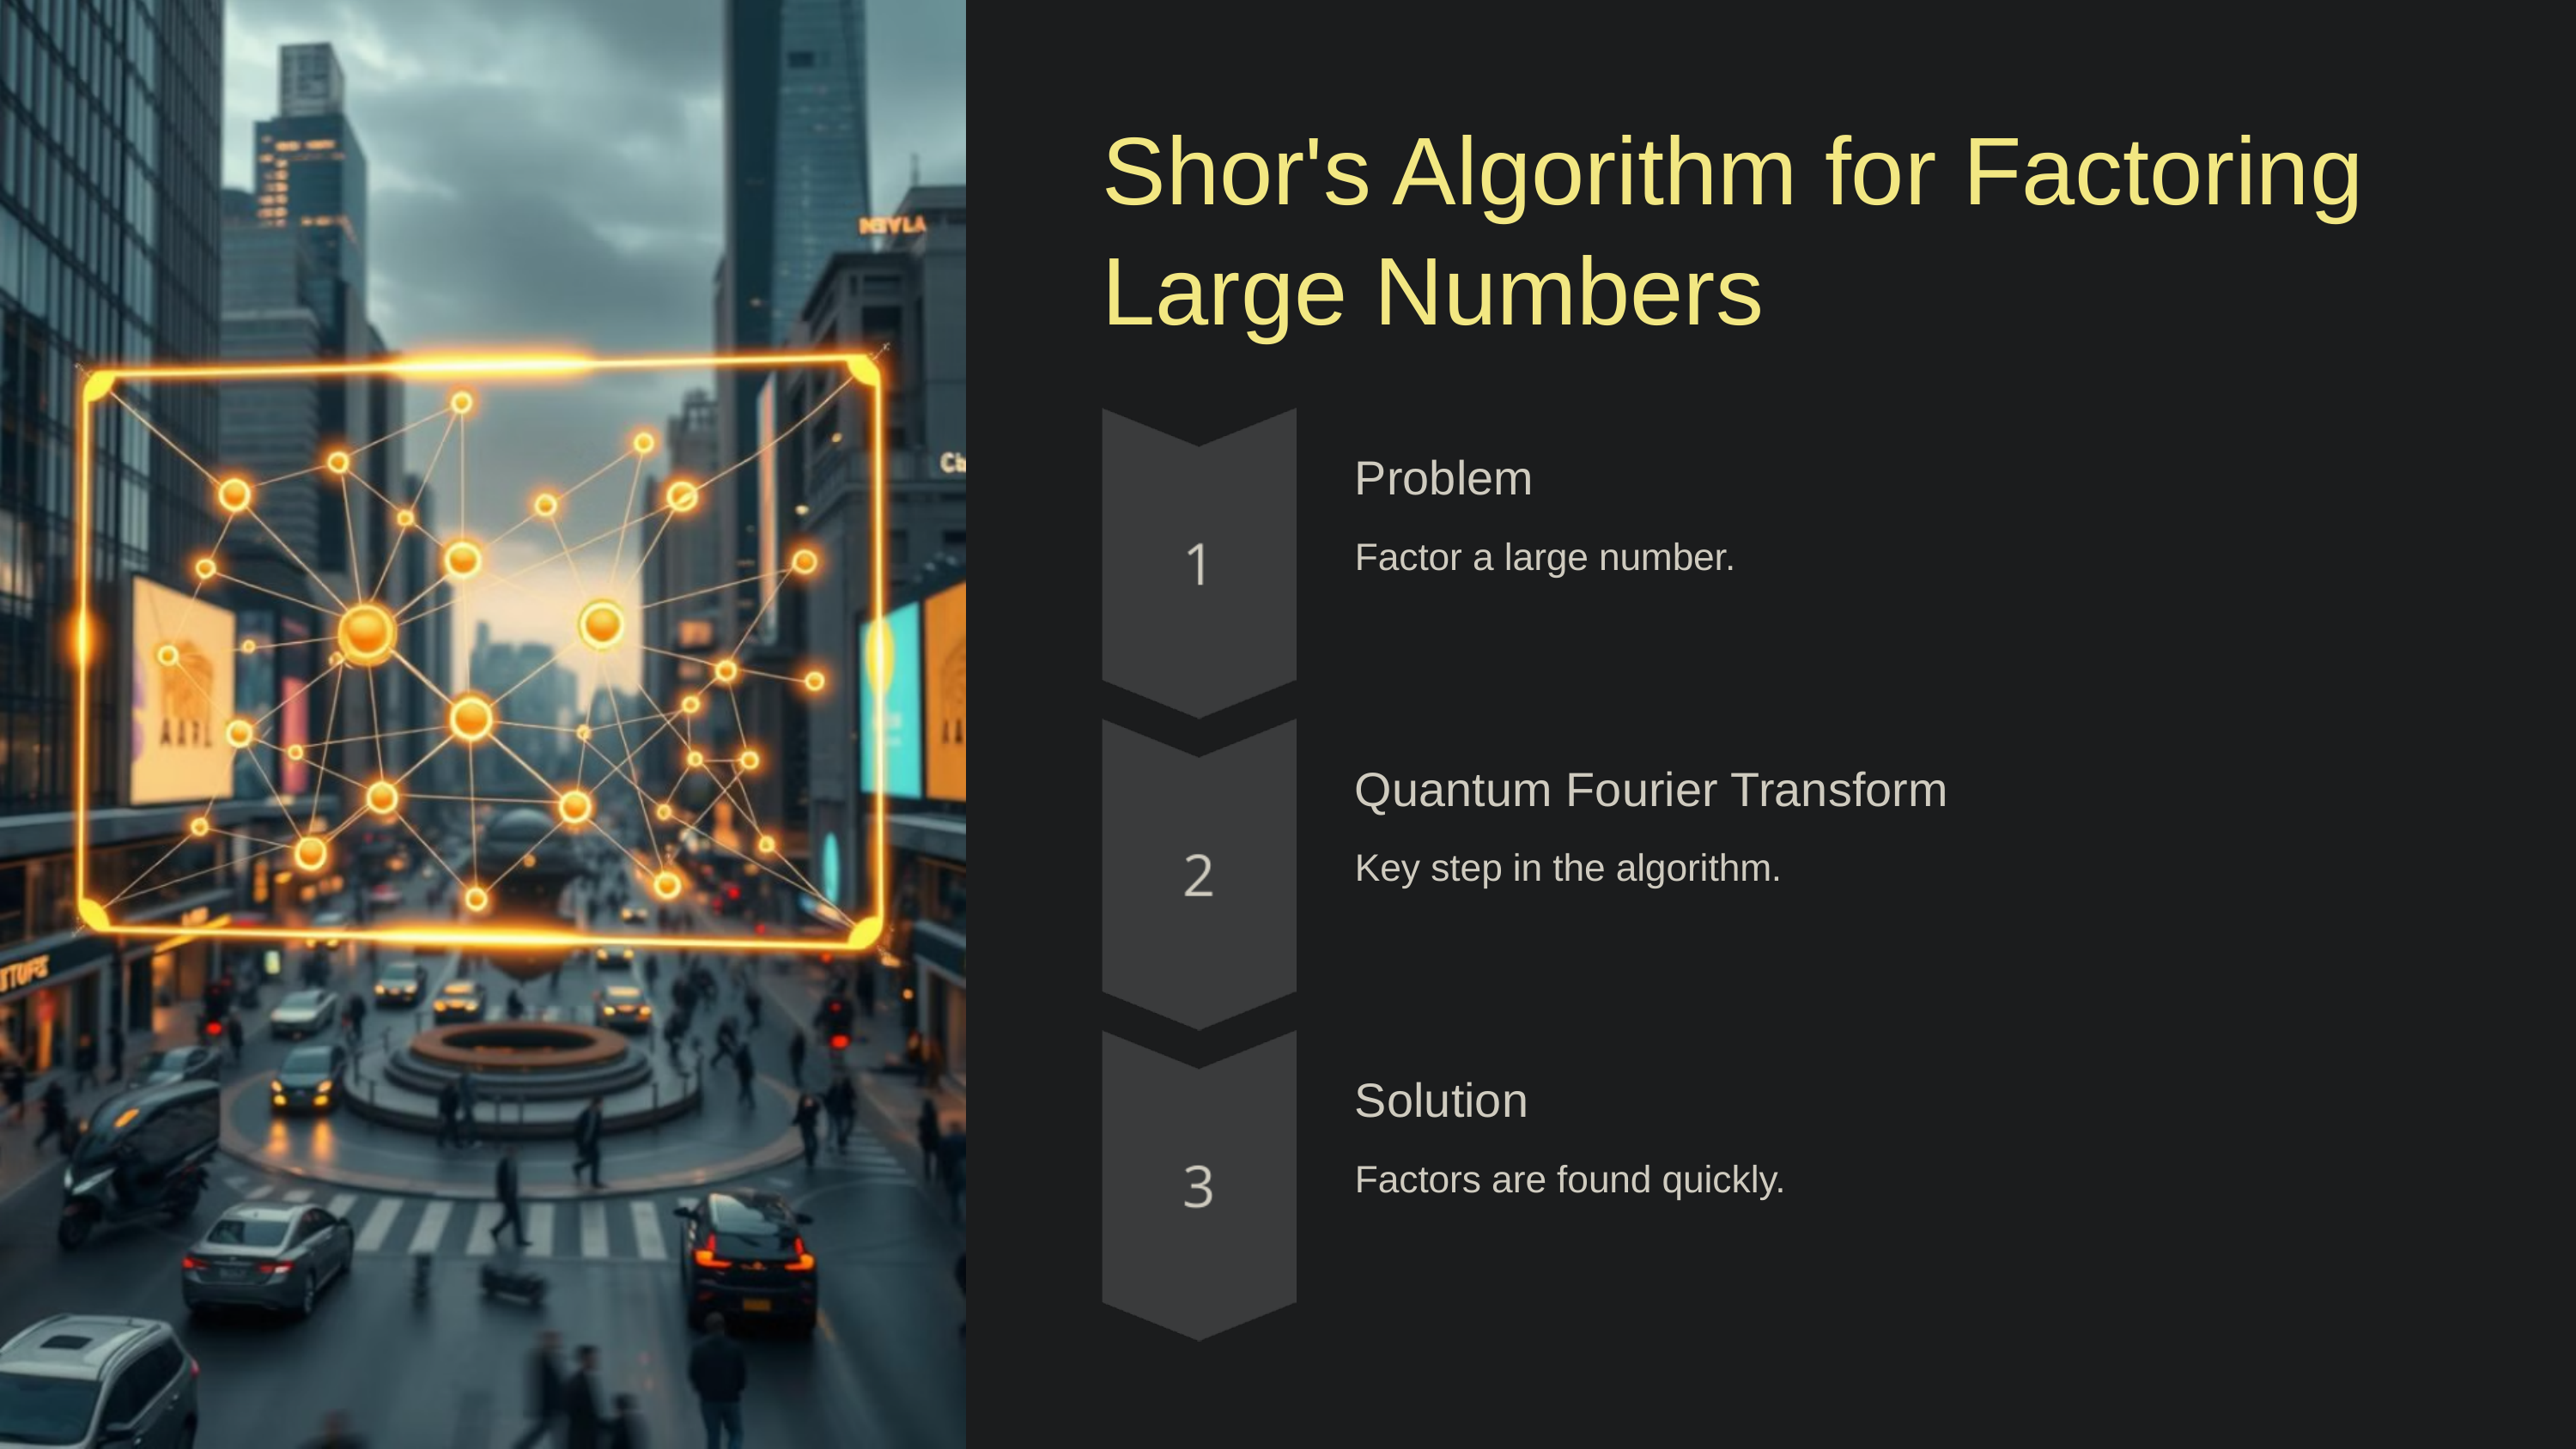

Shor's Algorithm for Factoring Large Numbers

Problem
Factor a large number.

Quantum Fourier Transform
Key step in the algorithm.

Solution
Factors are found quickly.